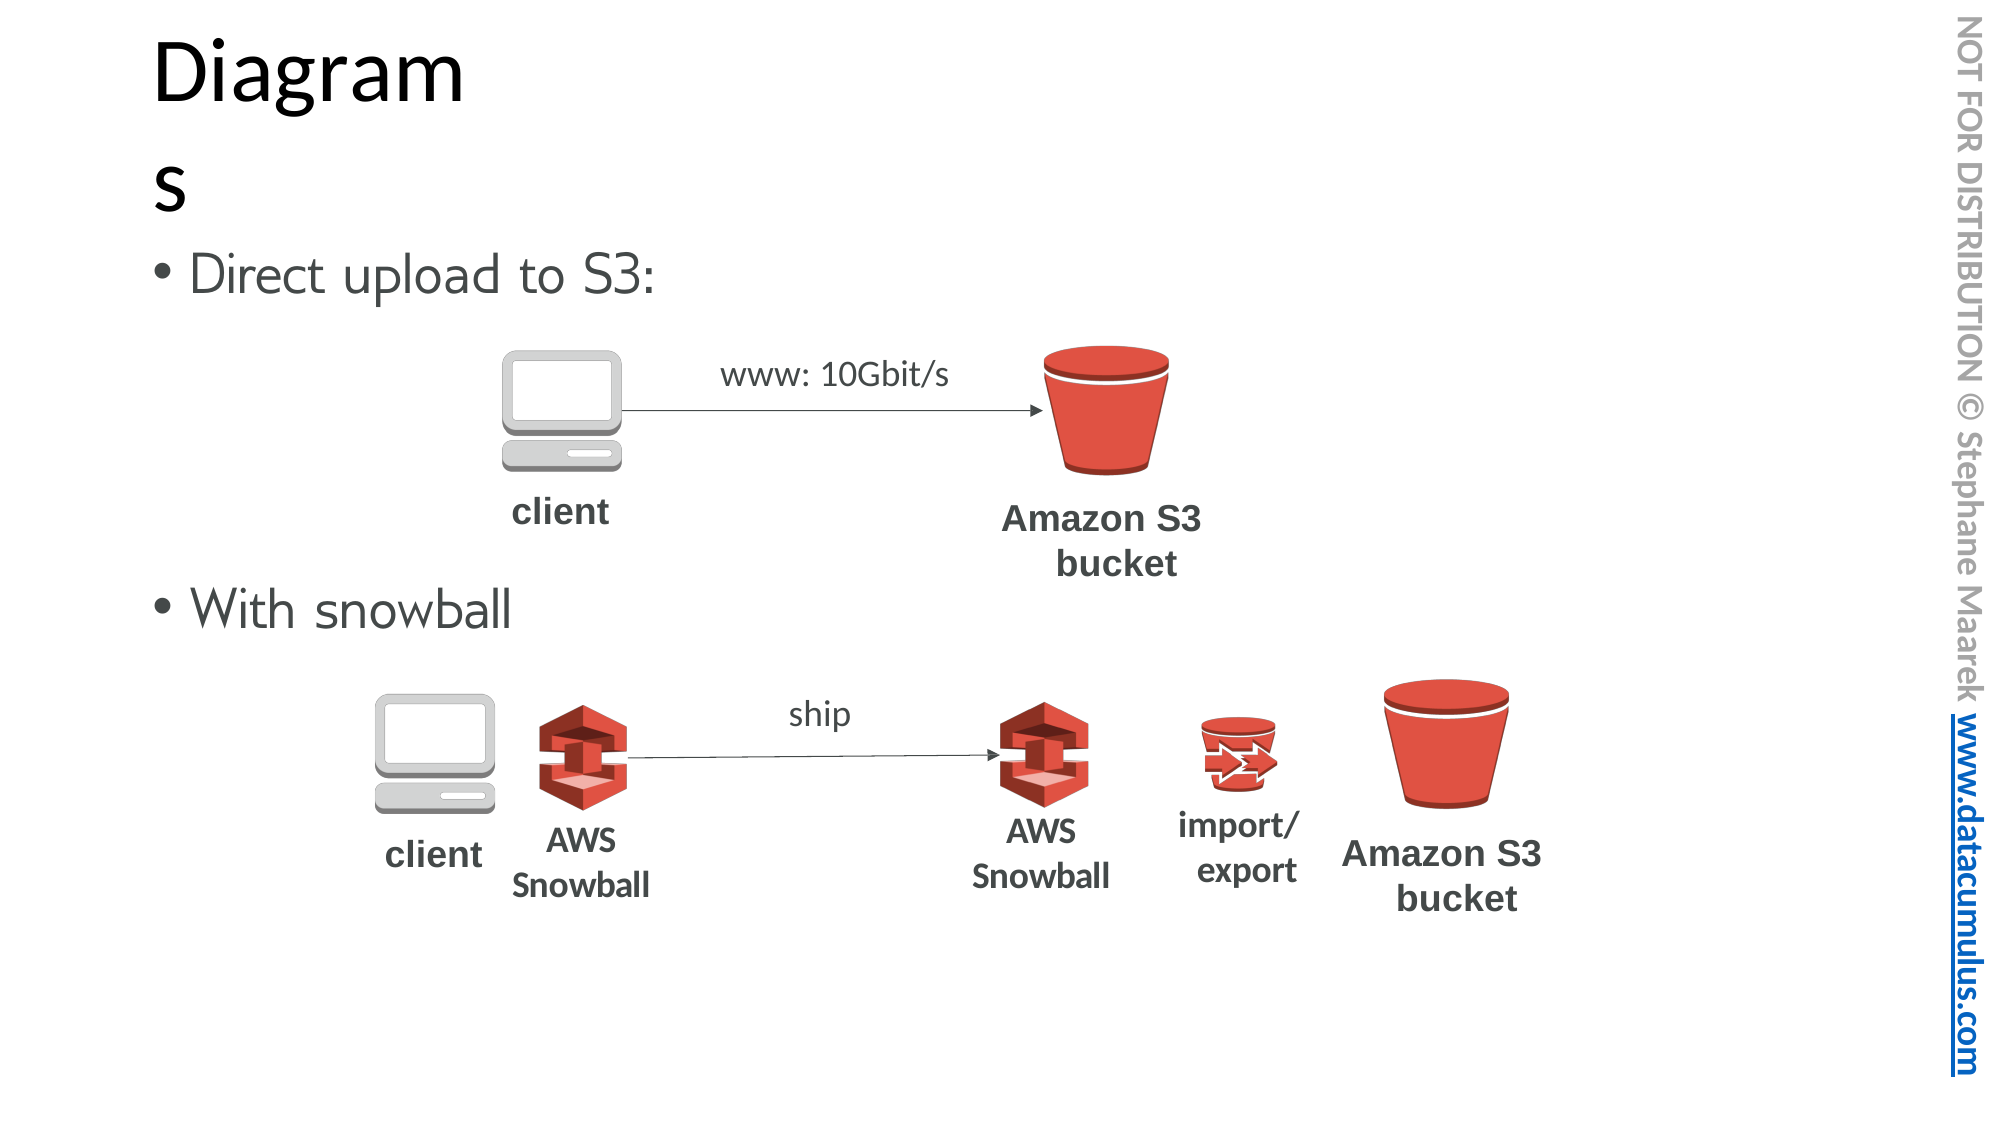

NOT FOR DISTRIBUTION © Stephane Maarek www.datacumulus.com
# Diagrams
Direct upload to S3:

www: 10Gbit/s

client
Amazon S3  bucket
With snowball

ship

import/  export
AWS
Snowball
AWS
Snowball
Amazon S3  bucket
client
© Stephane Maarek